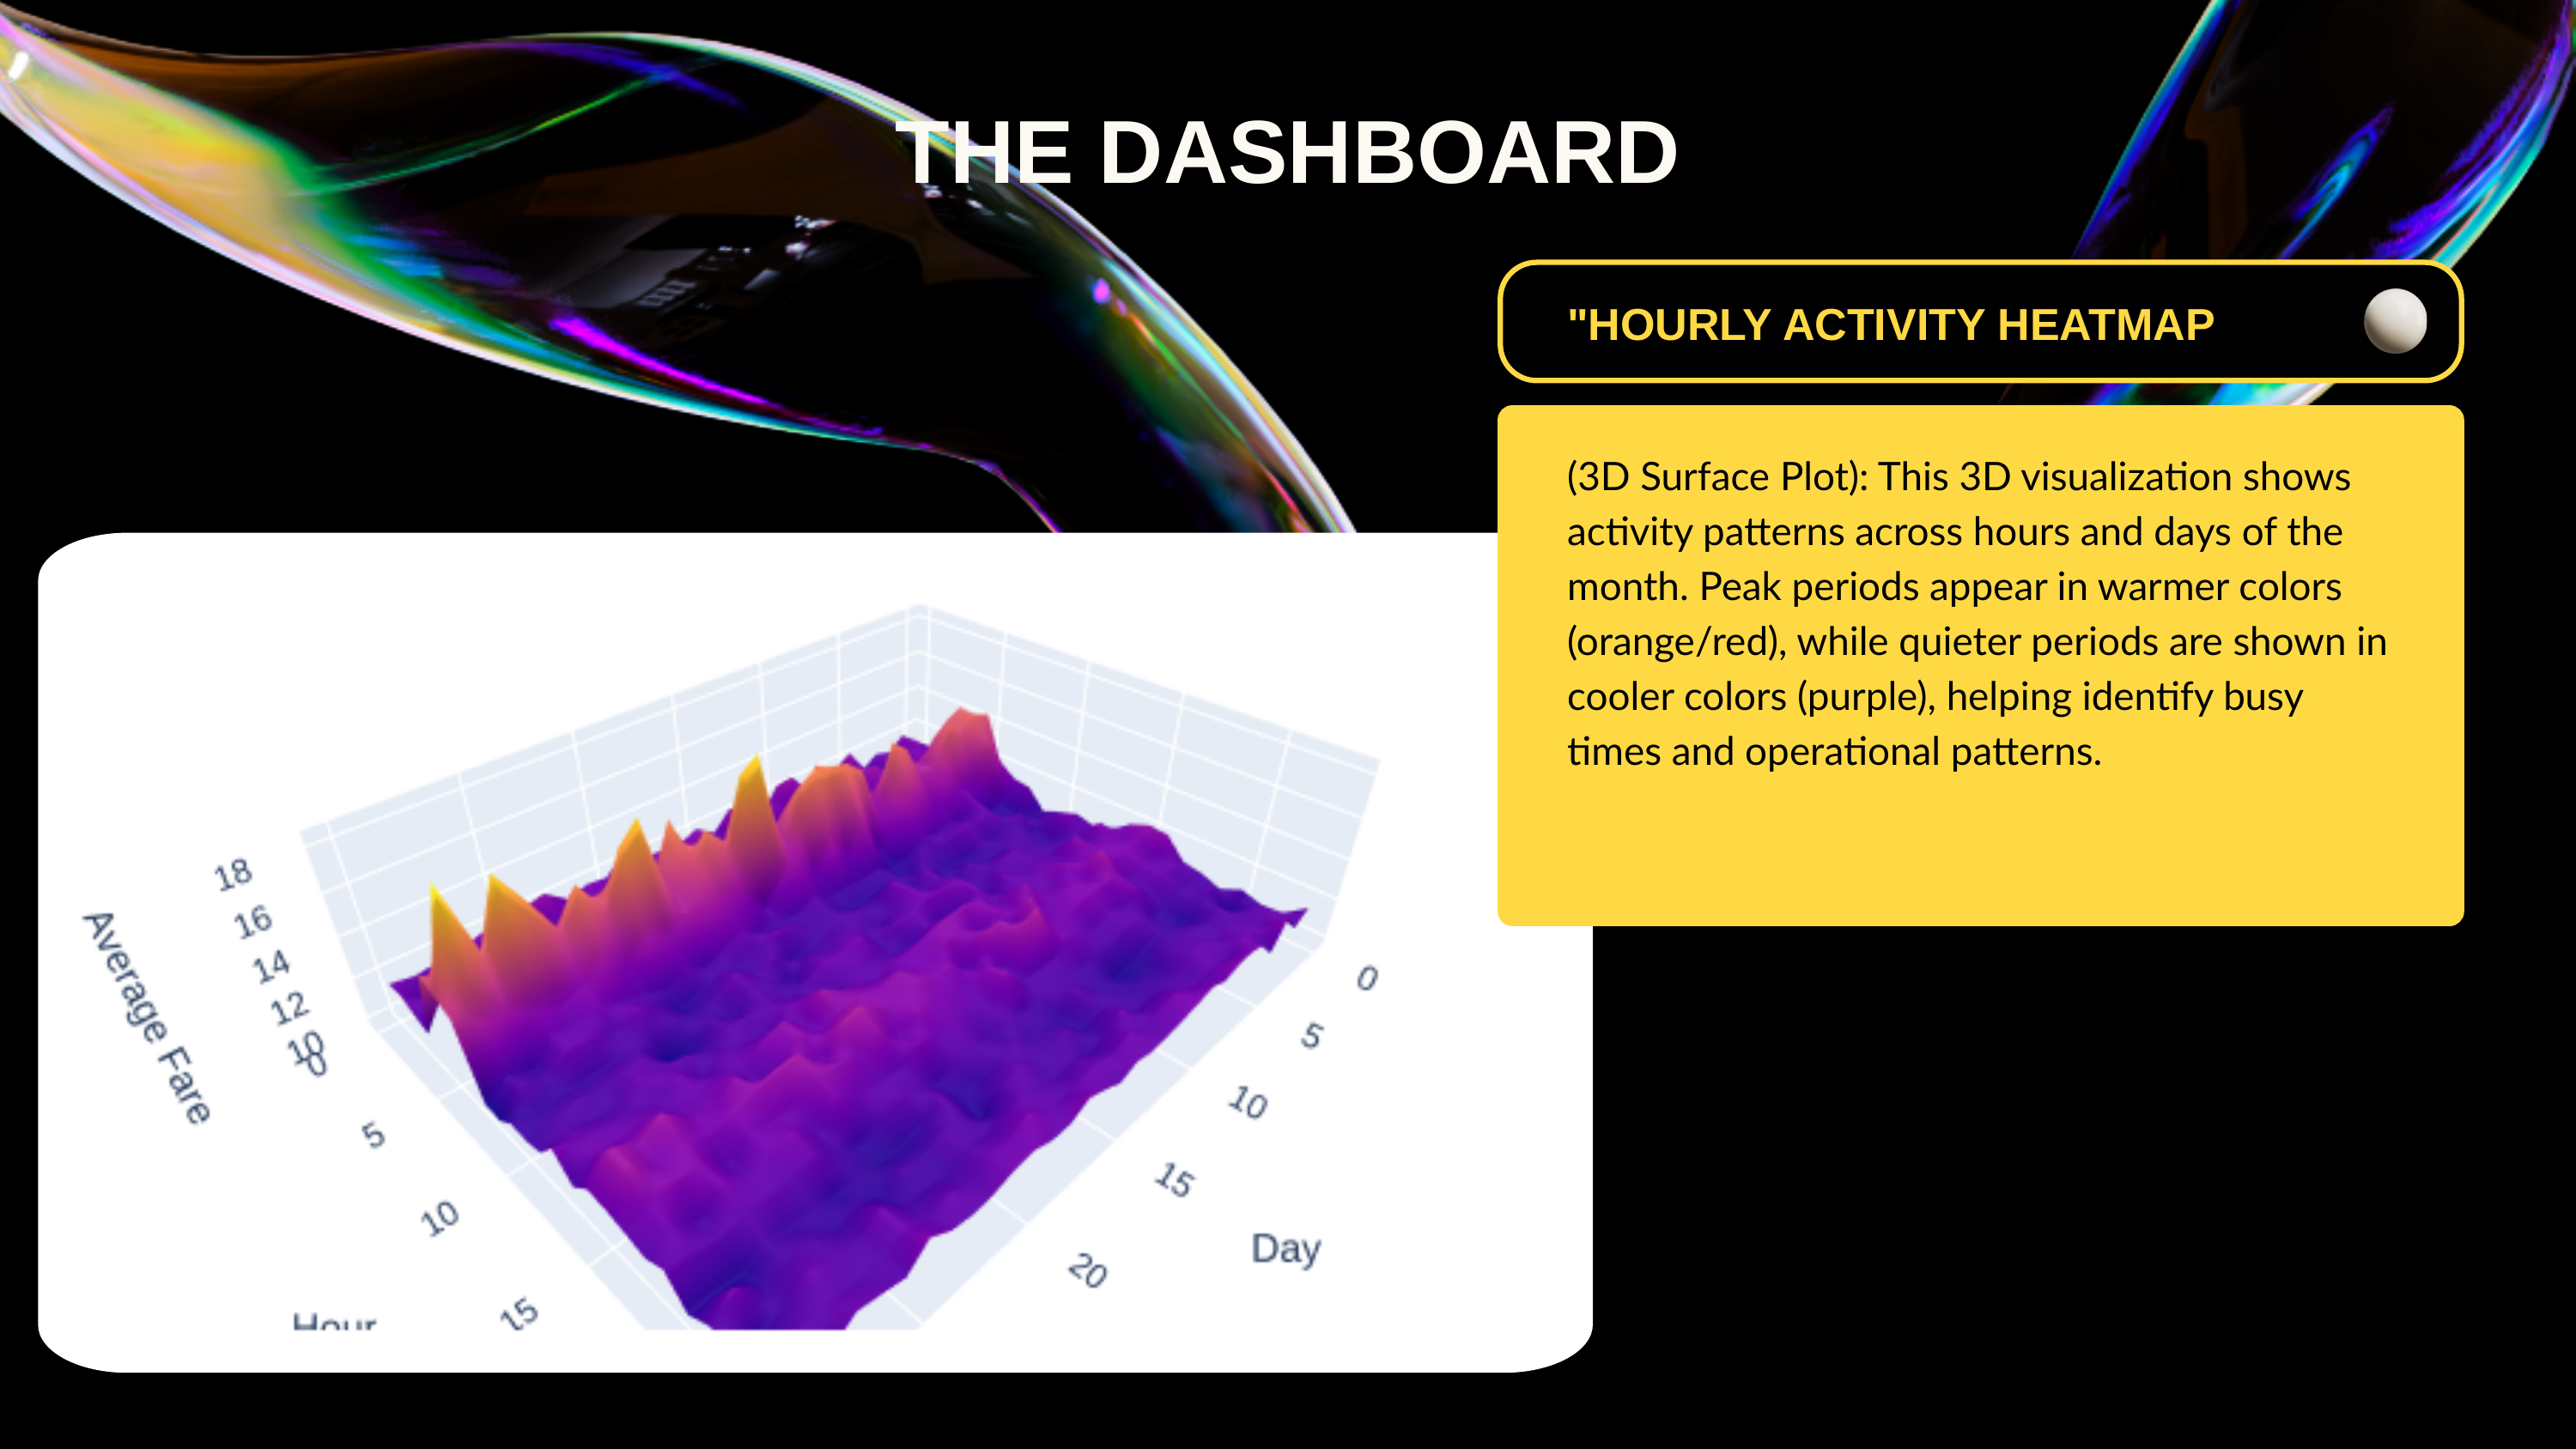

THE DASHBOARD

"HOURLY ACTIVITY HEATMAP

(3D Surface Plot): This 3D visualization shows activity patterns across hours and days of the month. Peak periods appear in warmer colors (orange/red), while quieter periods are shown in cooler colors (purple), helping identify busy times and operational patterns.